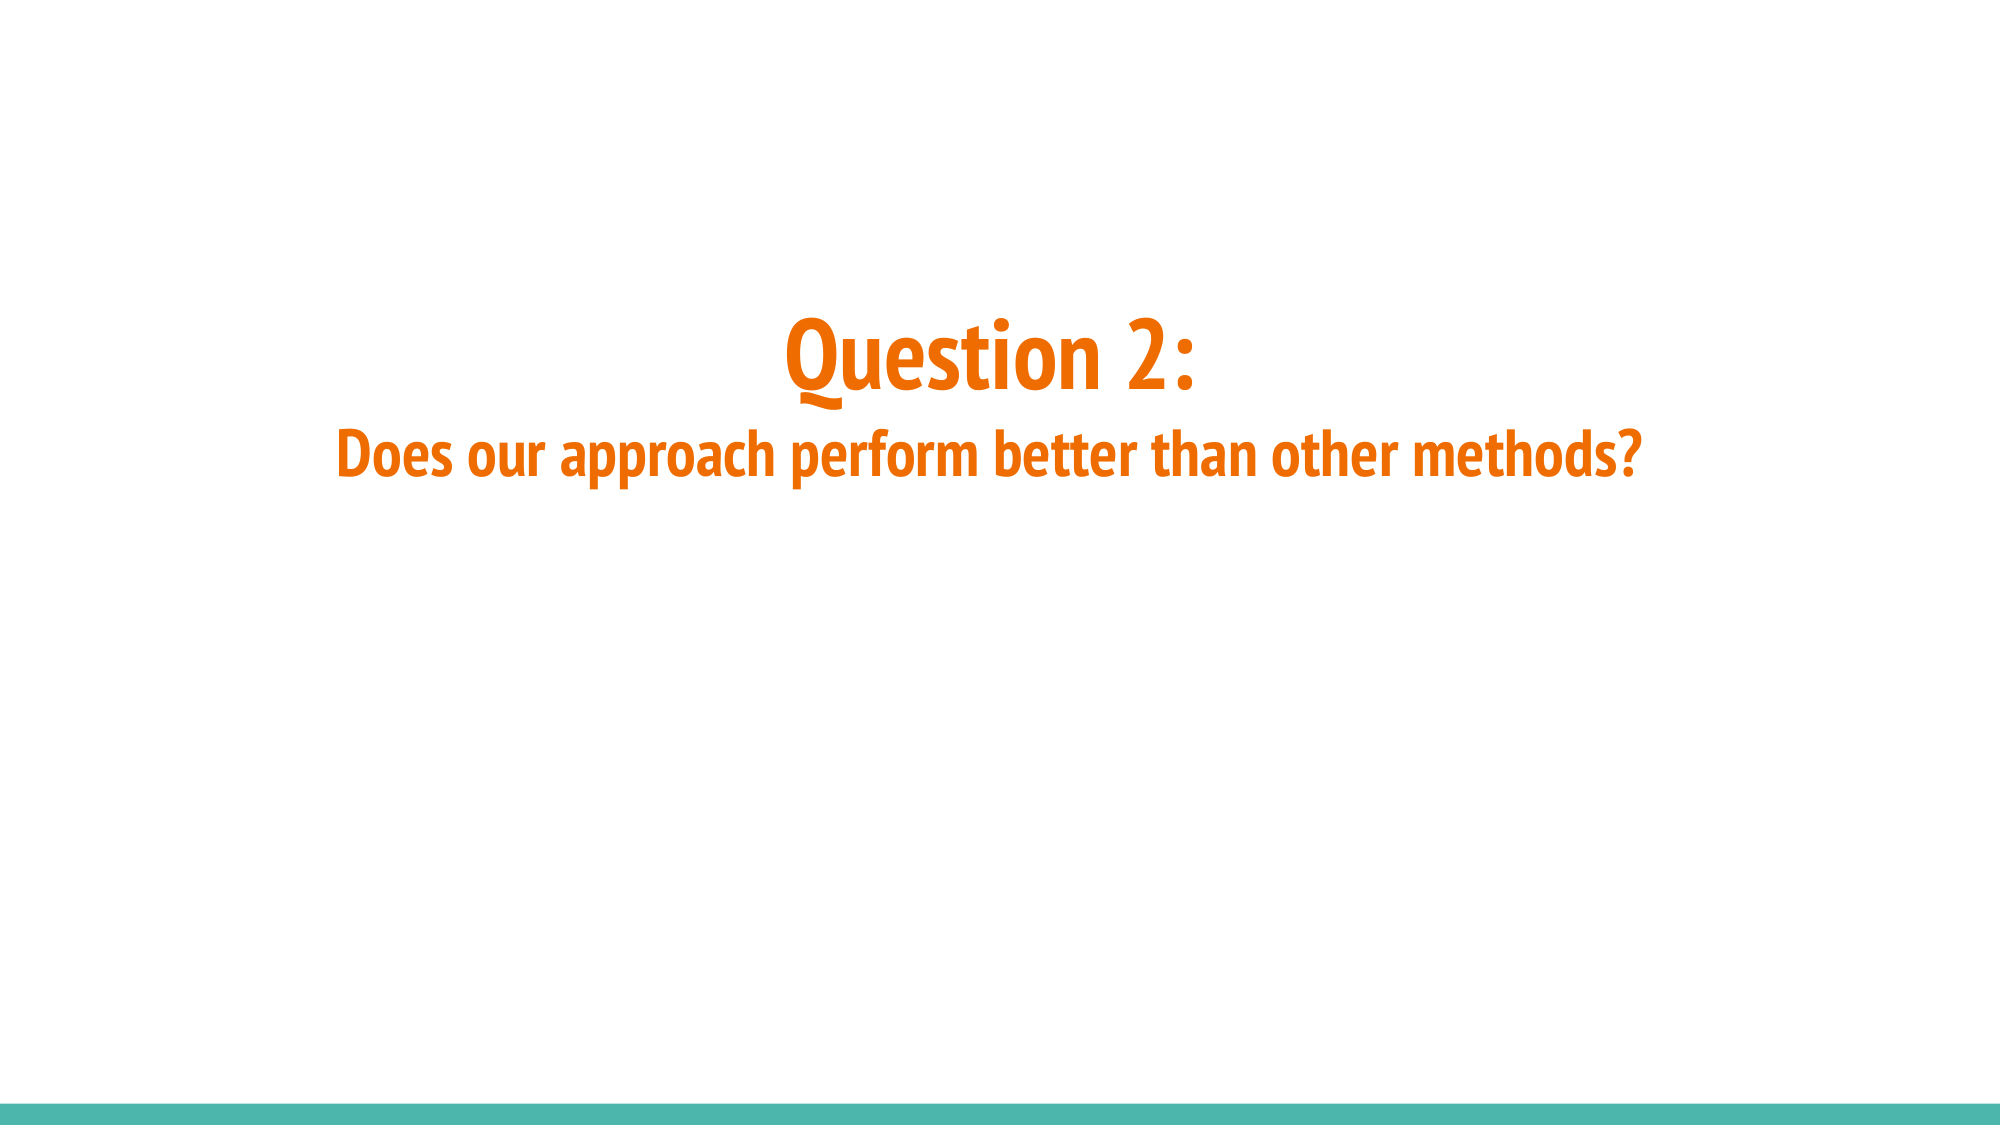

# Question 2:
Does our approach perform better than other methods?